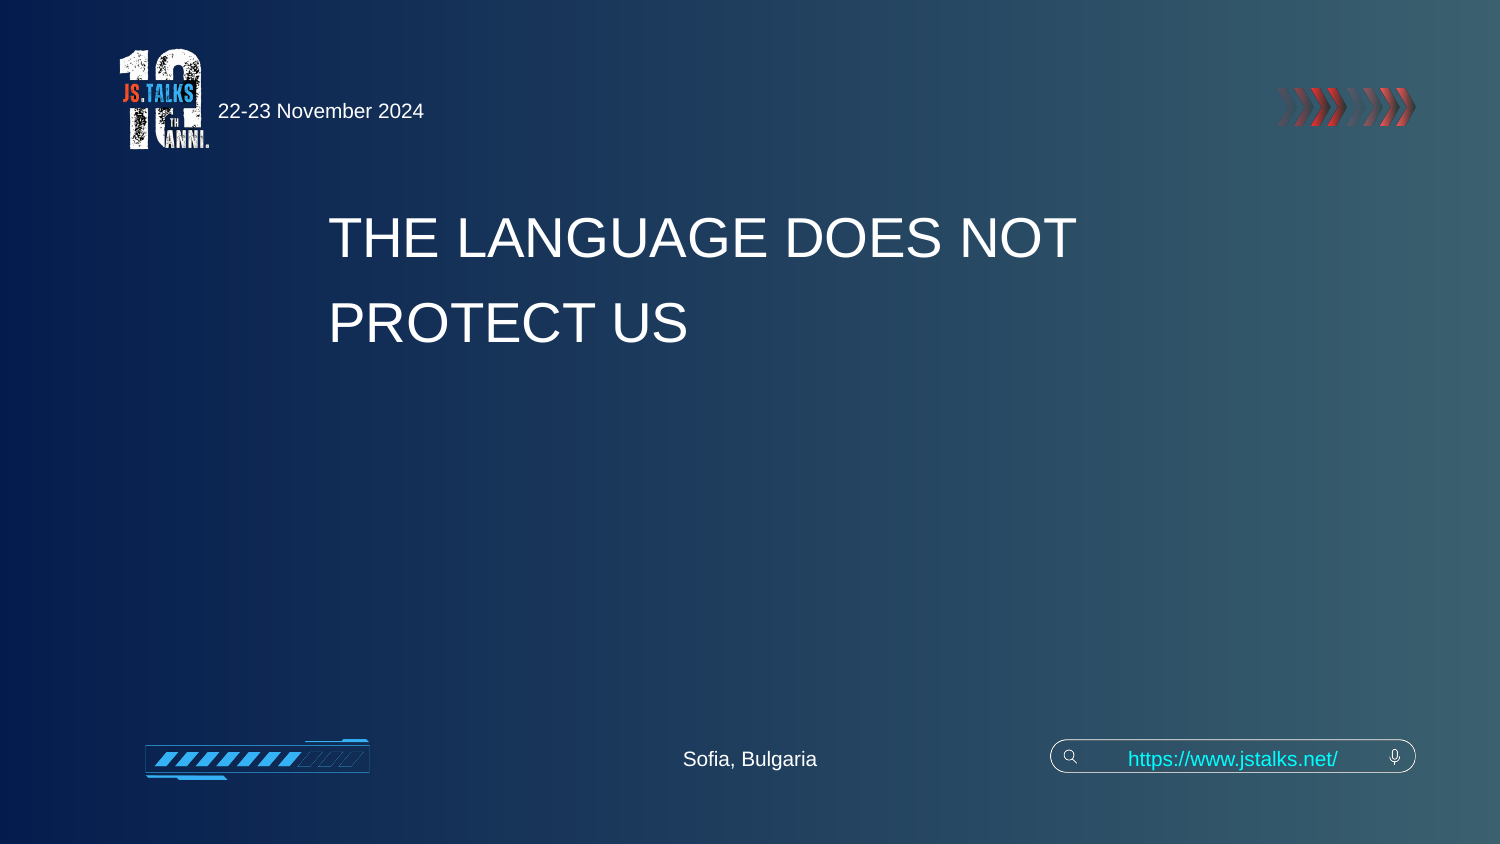

22-23 November 2024
THE LANGUAGE DOES NOT PROTECT US

Sofia, Bulgaria
https://www.jstalks.net/